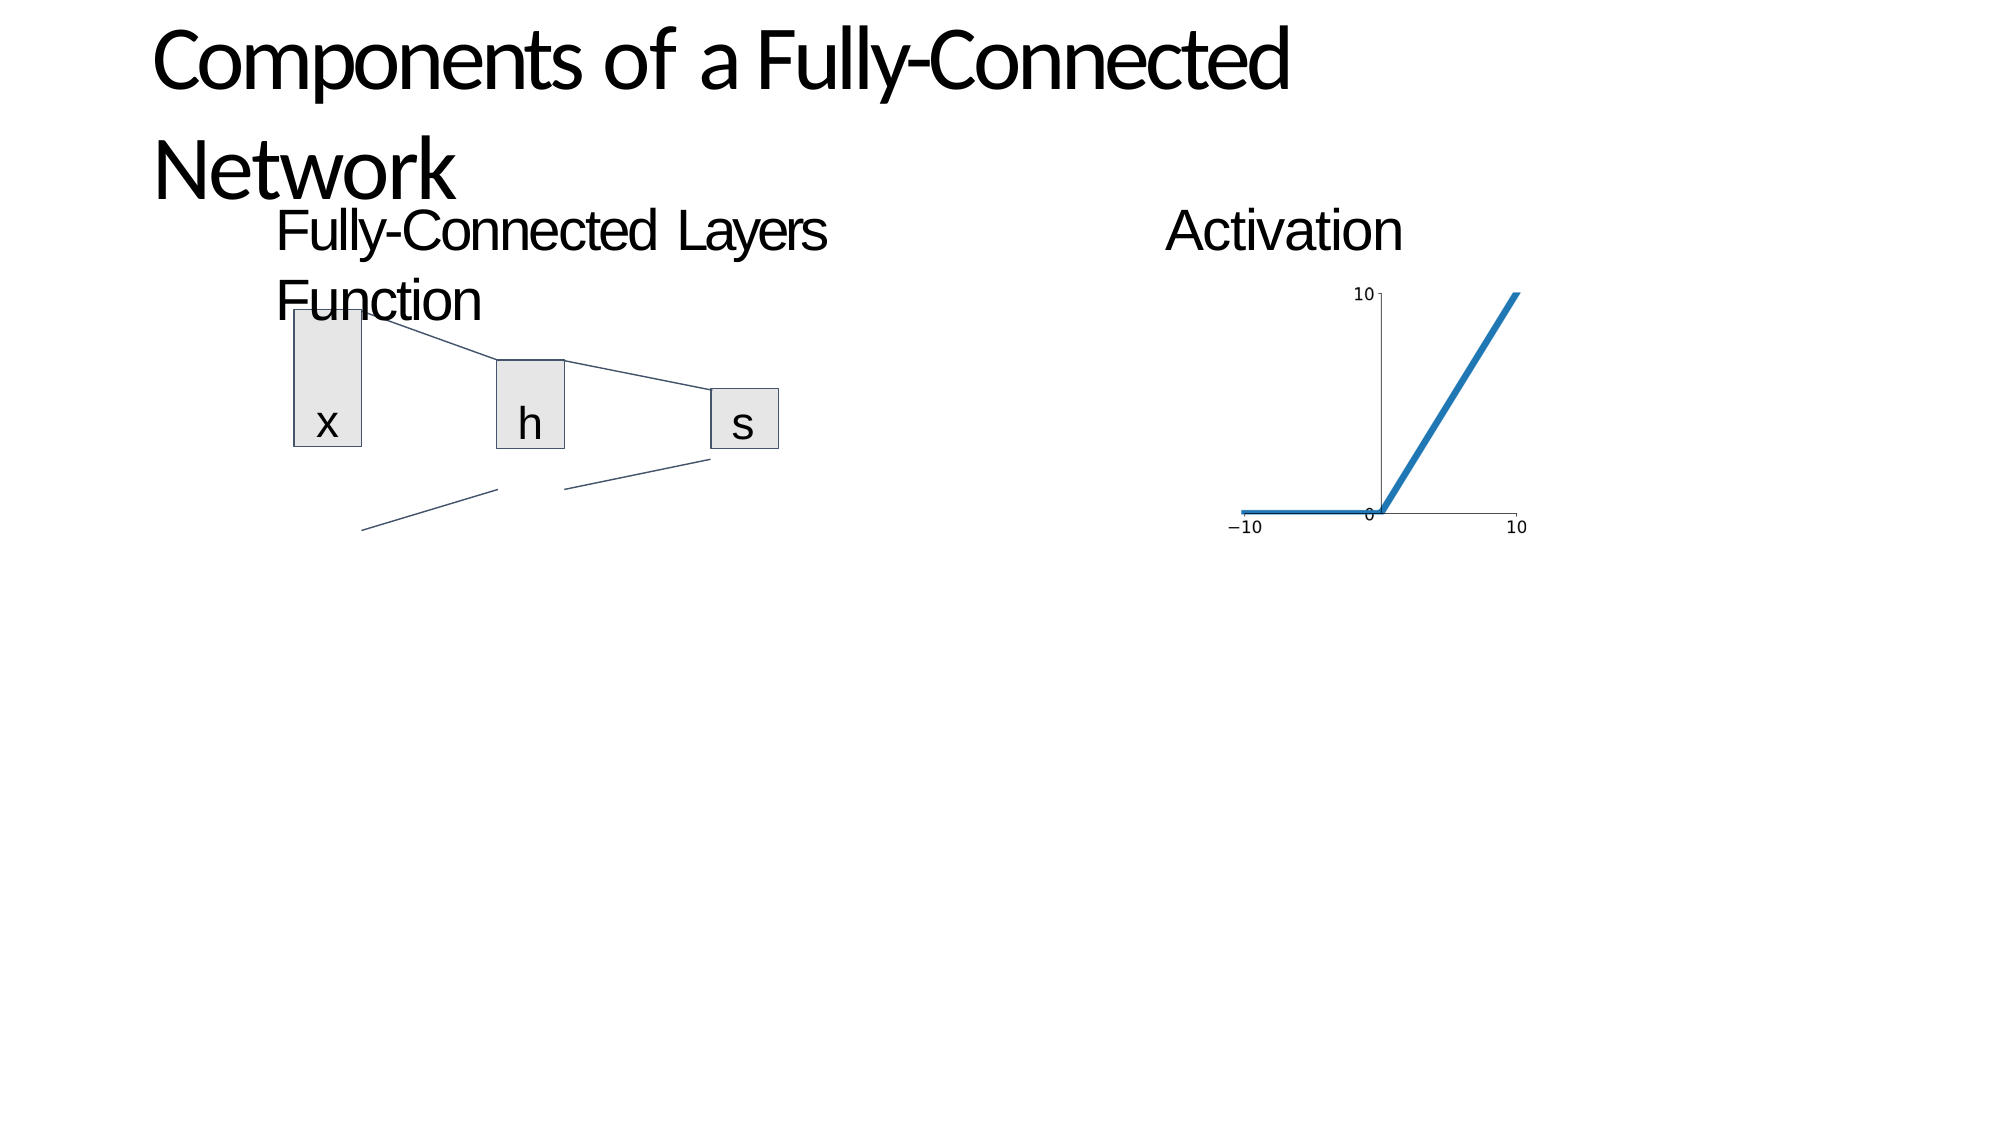

# Components of a Fully-Connected Network
Fully-Connected Layers	Activation Function

x

h

s